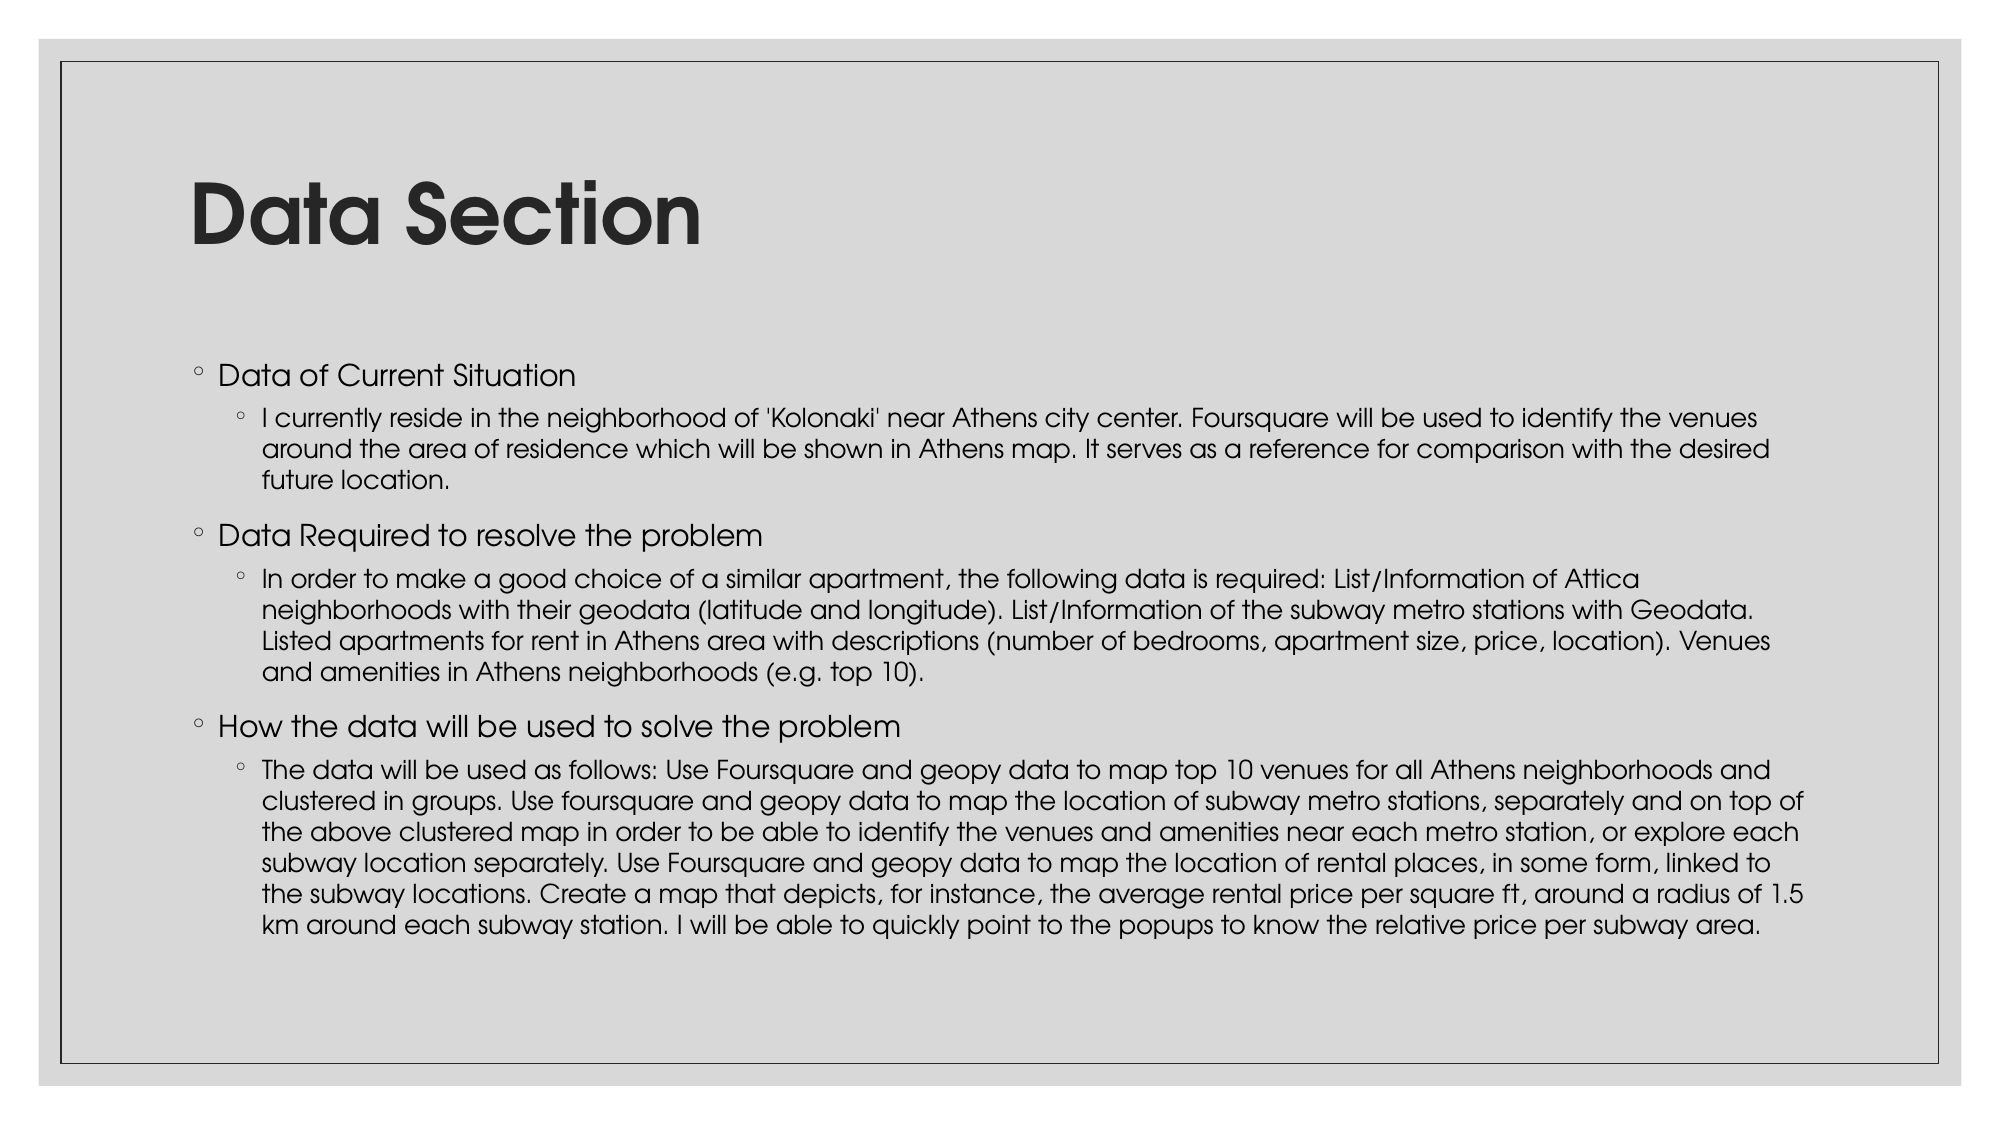

# Data Section
Data of Current Situation
I currently reside in the neighborhood of 'Kolonaki' near Athens city center. Foursquare will be used to identify the venues around the area of residence which will be shown in Athens map. It serves as a reference for comparison with the desired future location.
Data Required to resolve the problem
In order to make a good choice of a similar apartment, the following data is required: List/Information of Attica neighborhoods with their geodata (latitude and longitude). List/Information of the subway metro stations with Geodata. Listed apartments for rent in Athens area with descriptions (number of bedrooms, apartment size, price, location). Venues and amenities in Athens neighborhoods (e.g. top 10).
How the data will be used to solve the problem
The data will be used as follows: Use Foursquare and geopy data to map top 10 venues for all Athens neighborhoods and clustered in groups. Use foursquare and geopy data to map the location of subway metro stations, separately and on top of the above clustered map in order to be able to identify the venues and amenities near each metro station, or explore each subway location separately. Use Foursquare and geopy data to map the location of rental places, in some form, linked to the subway locations. Create a map that depicts, for instance, the average rental price per square ft, around a radius of 1.5 km around each subway station. I will be able to quickly point to the popups to know the relative price per subway area.